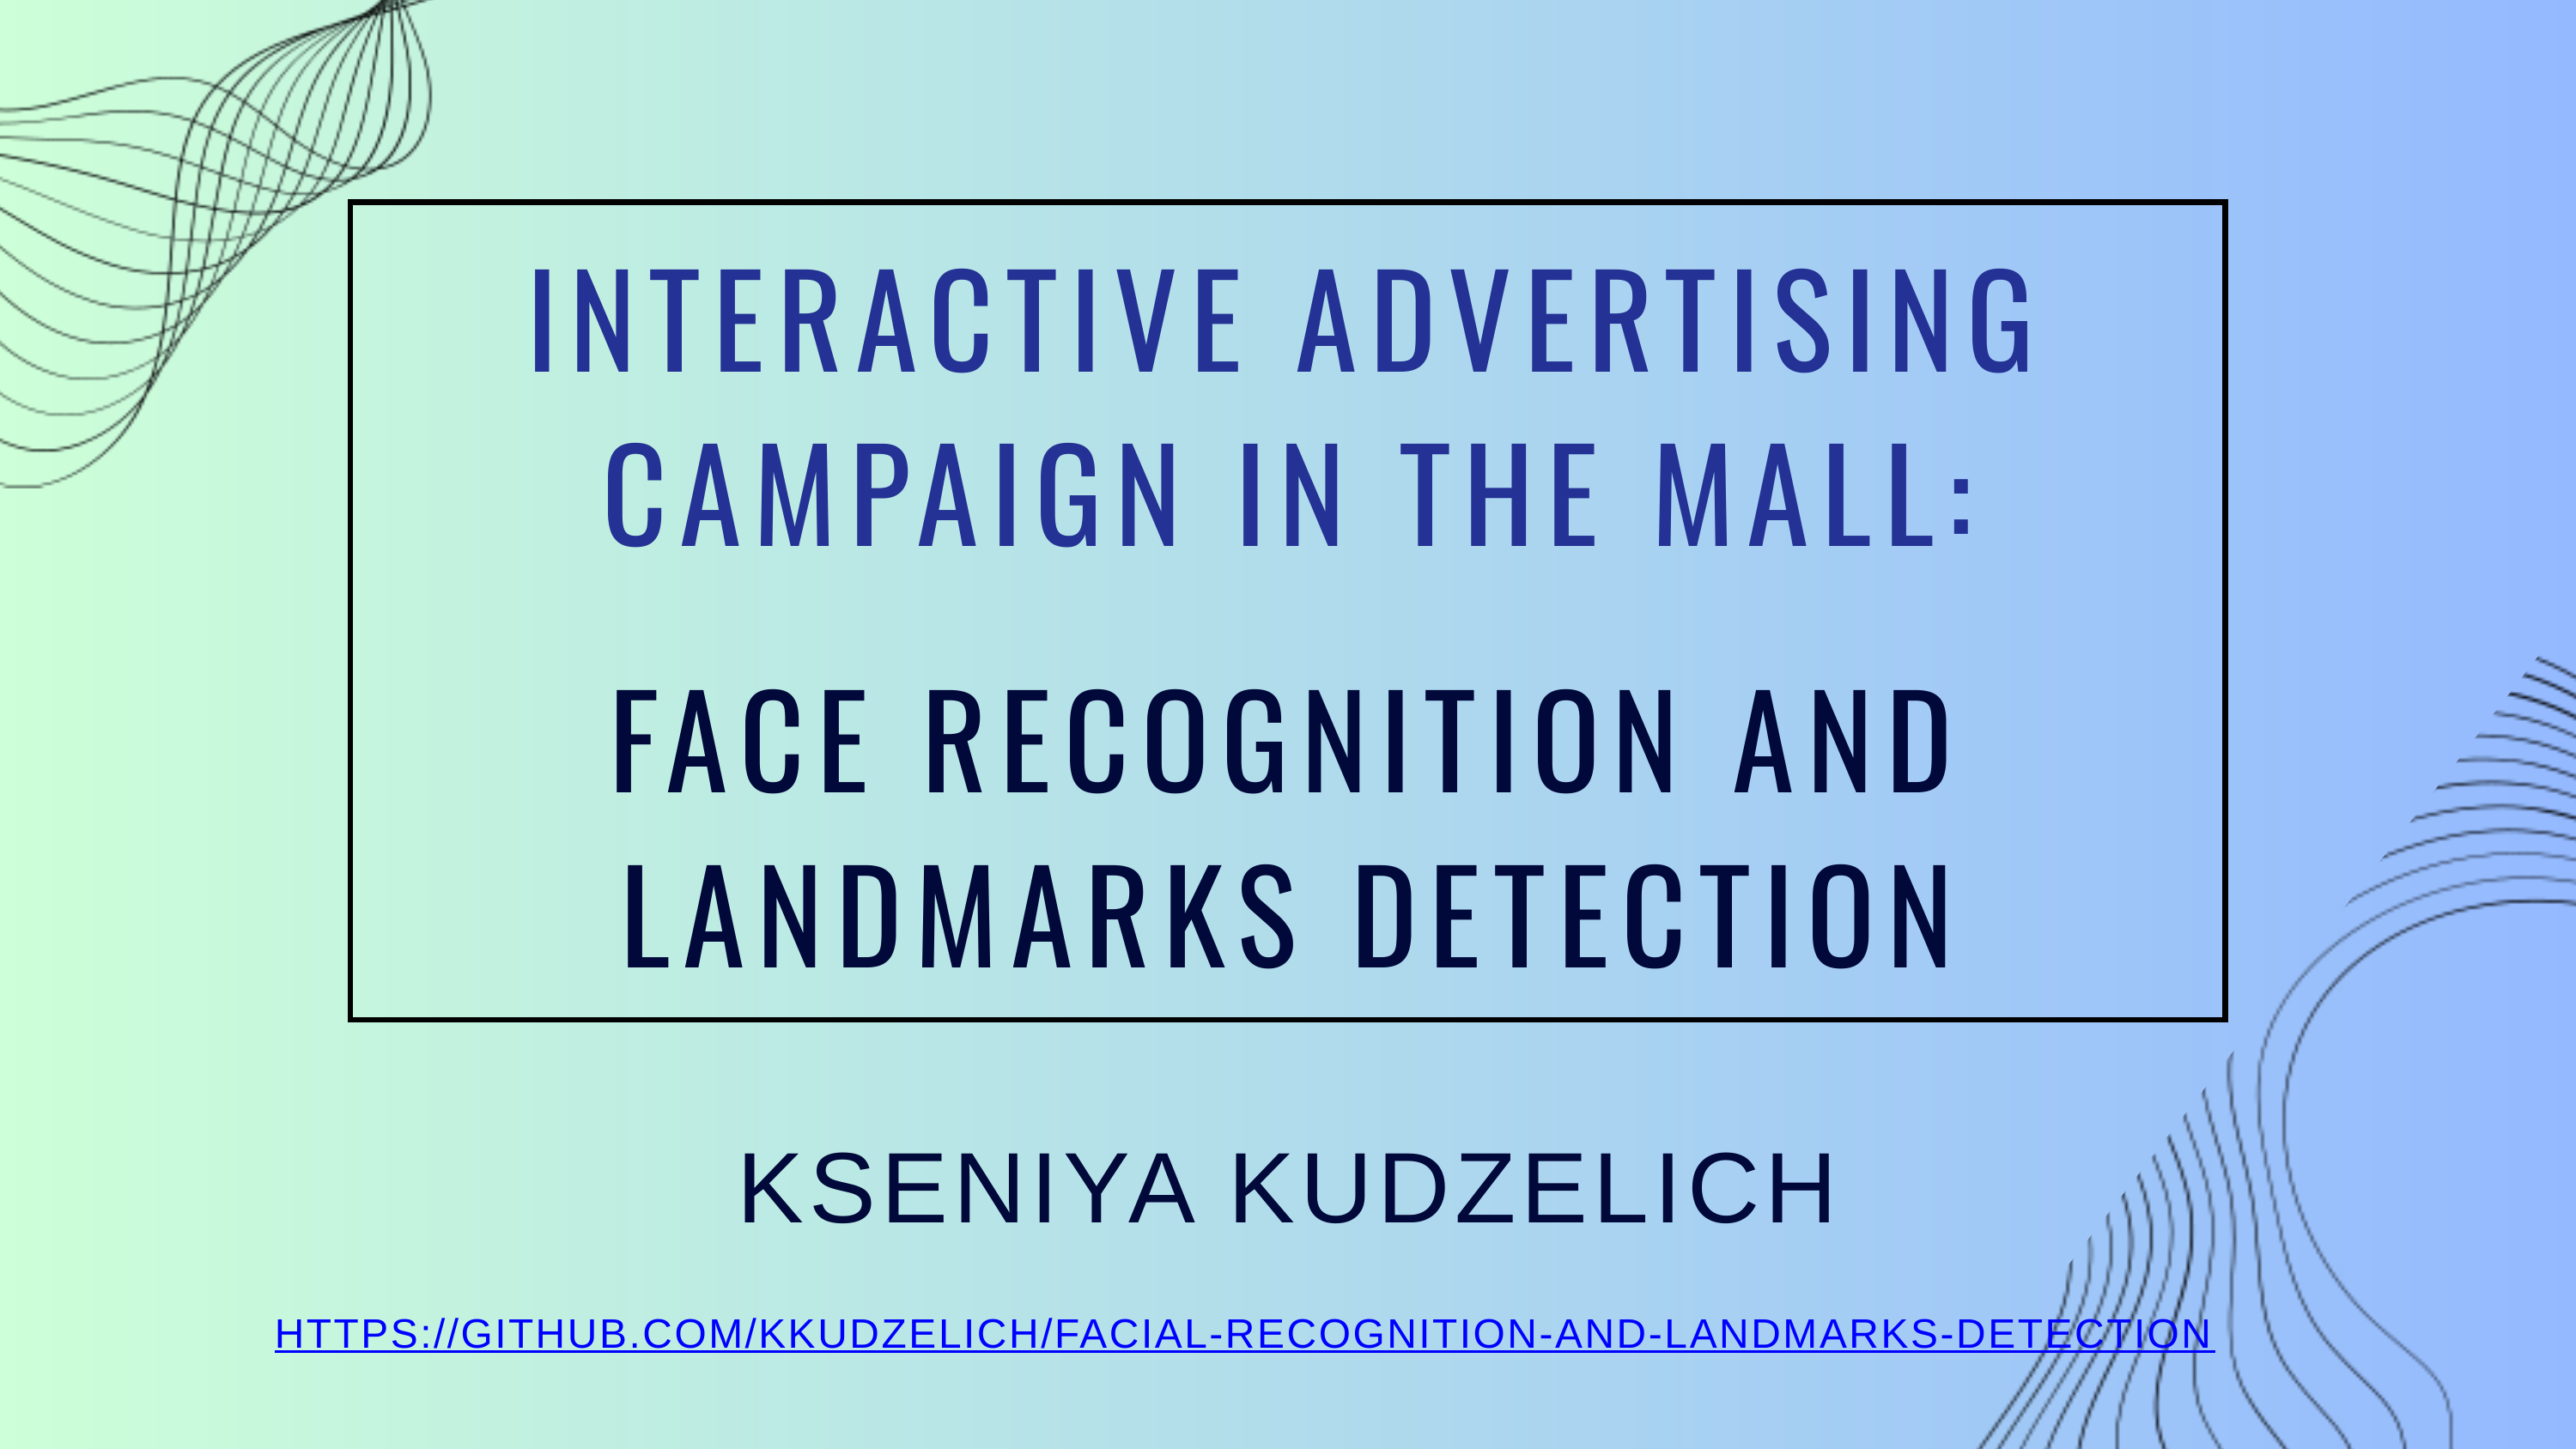

INTERACTIVE ADVERTISING CAMPAIGN IN THE MALL:
FACE RECOGNITION AND LANDMARKS DETECTION

KSENIYA KUDZELICH
HTTPS://GITHUB.COM/KKUDZELICH/FACIAL-RECOGNITION-AND-LANDMARKS-DETECTION